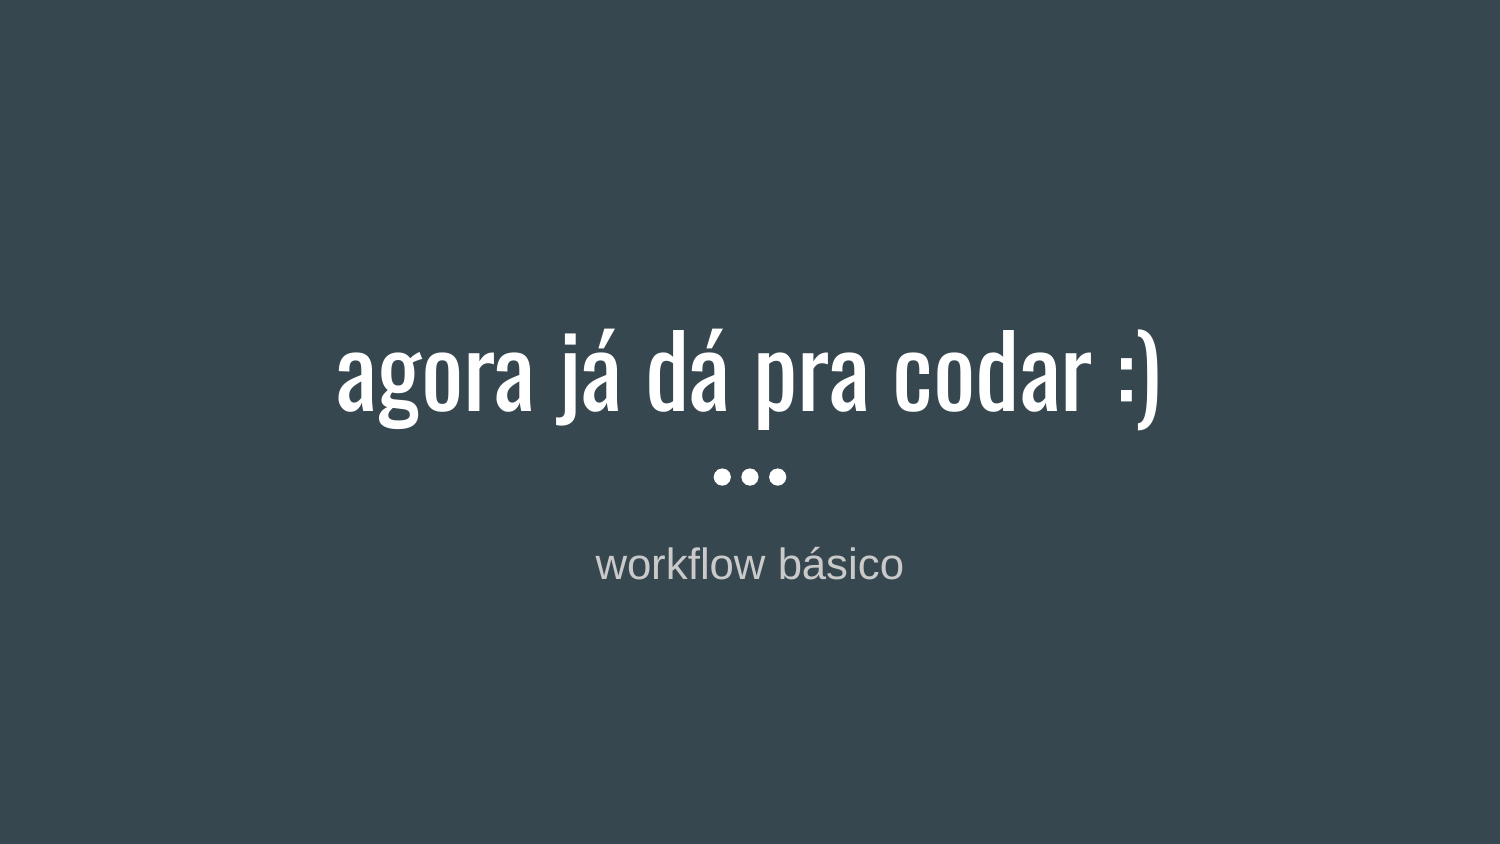

# agora já dá pra codar :)
workflow básico